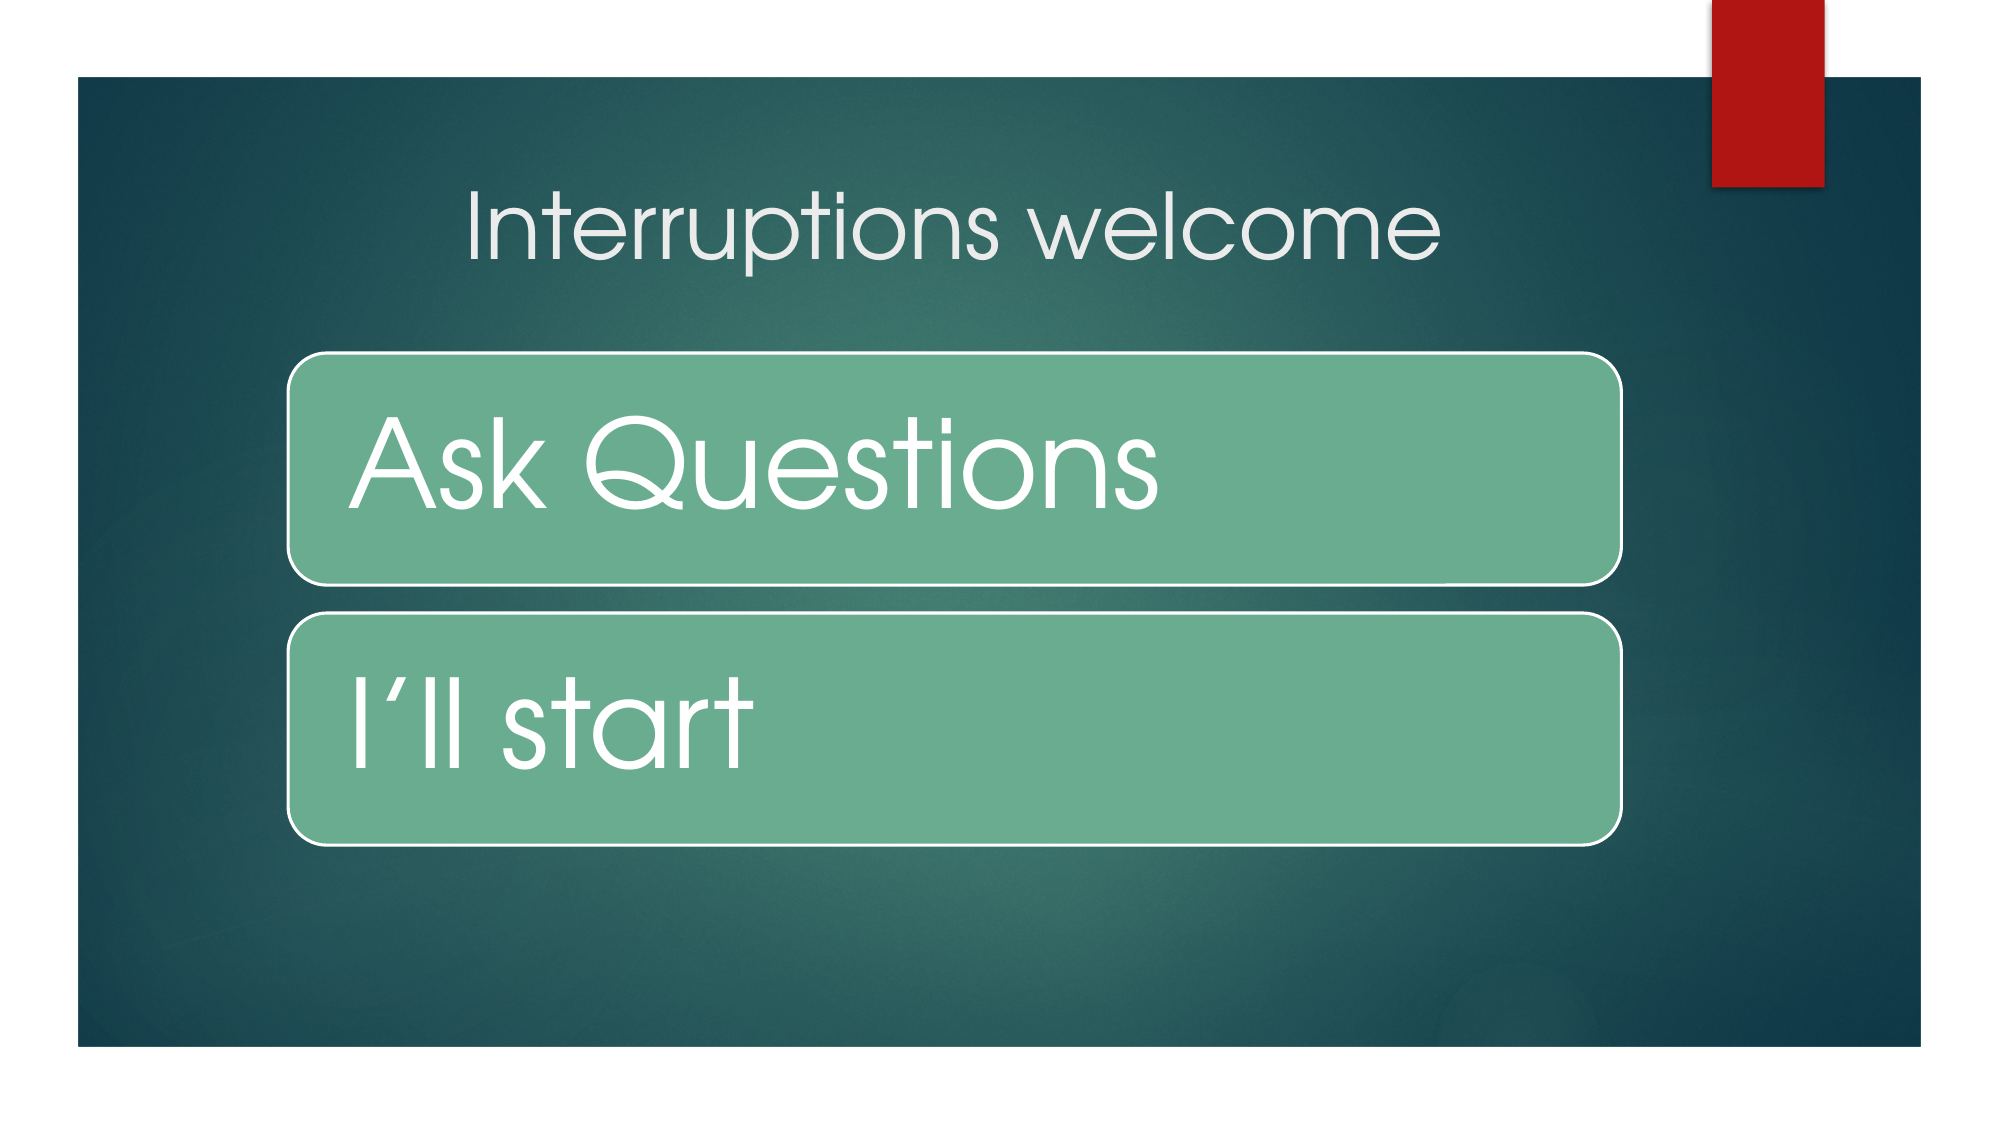

# Interruptions welcome
Ask Questions
I’ll start